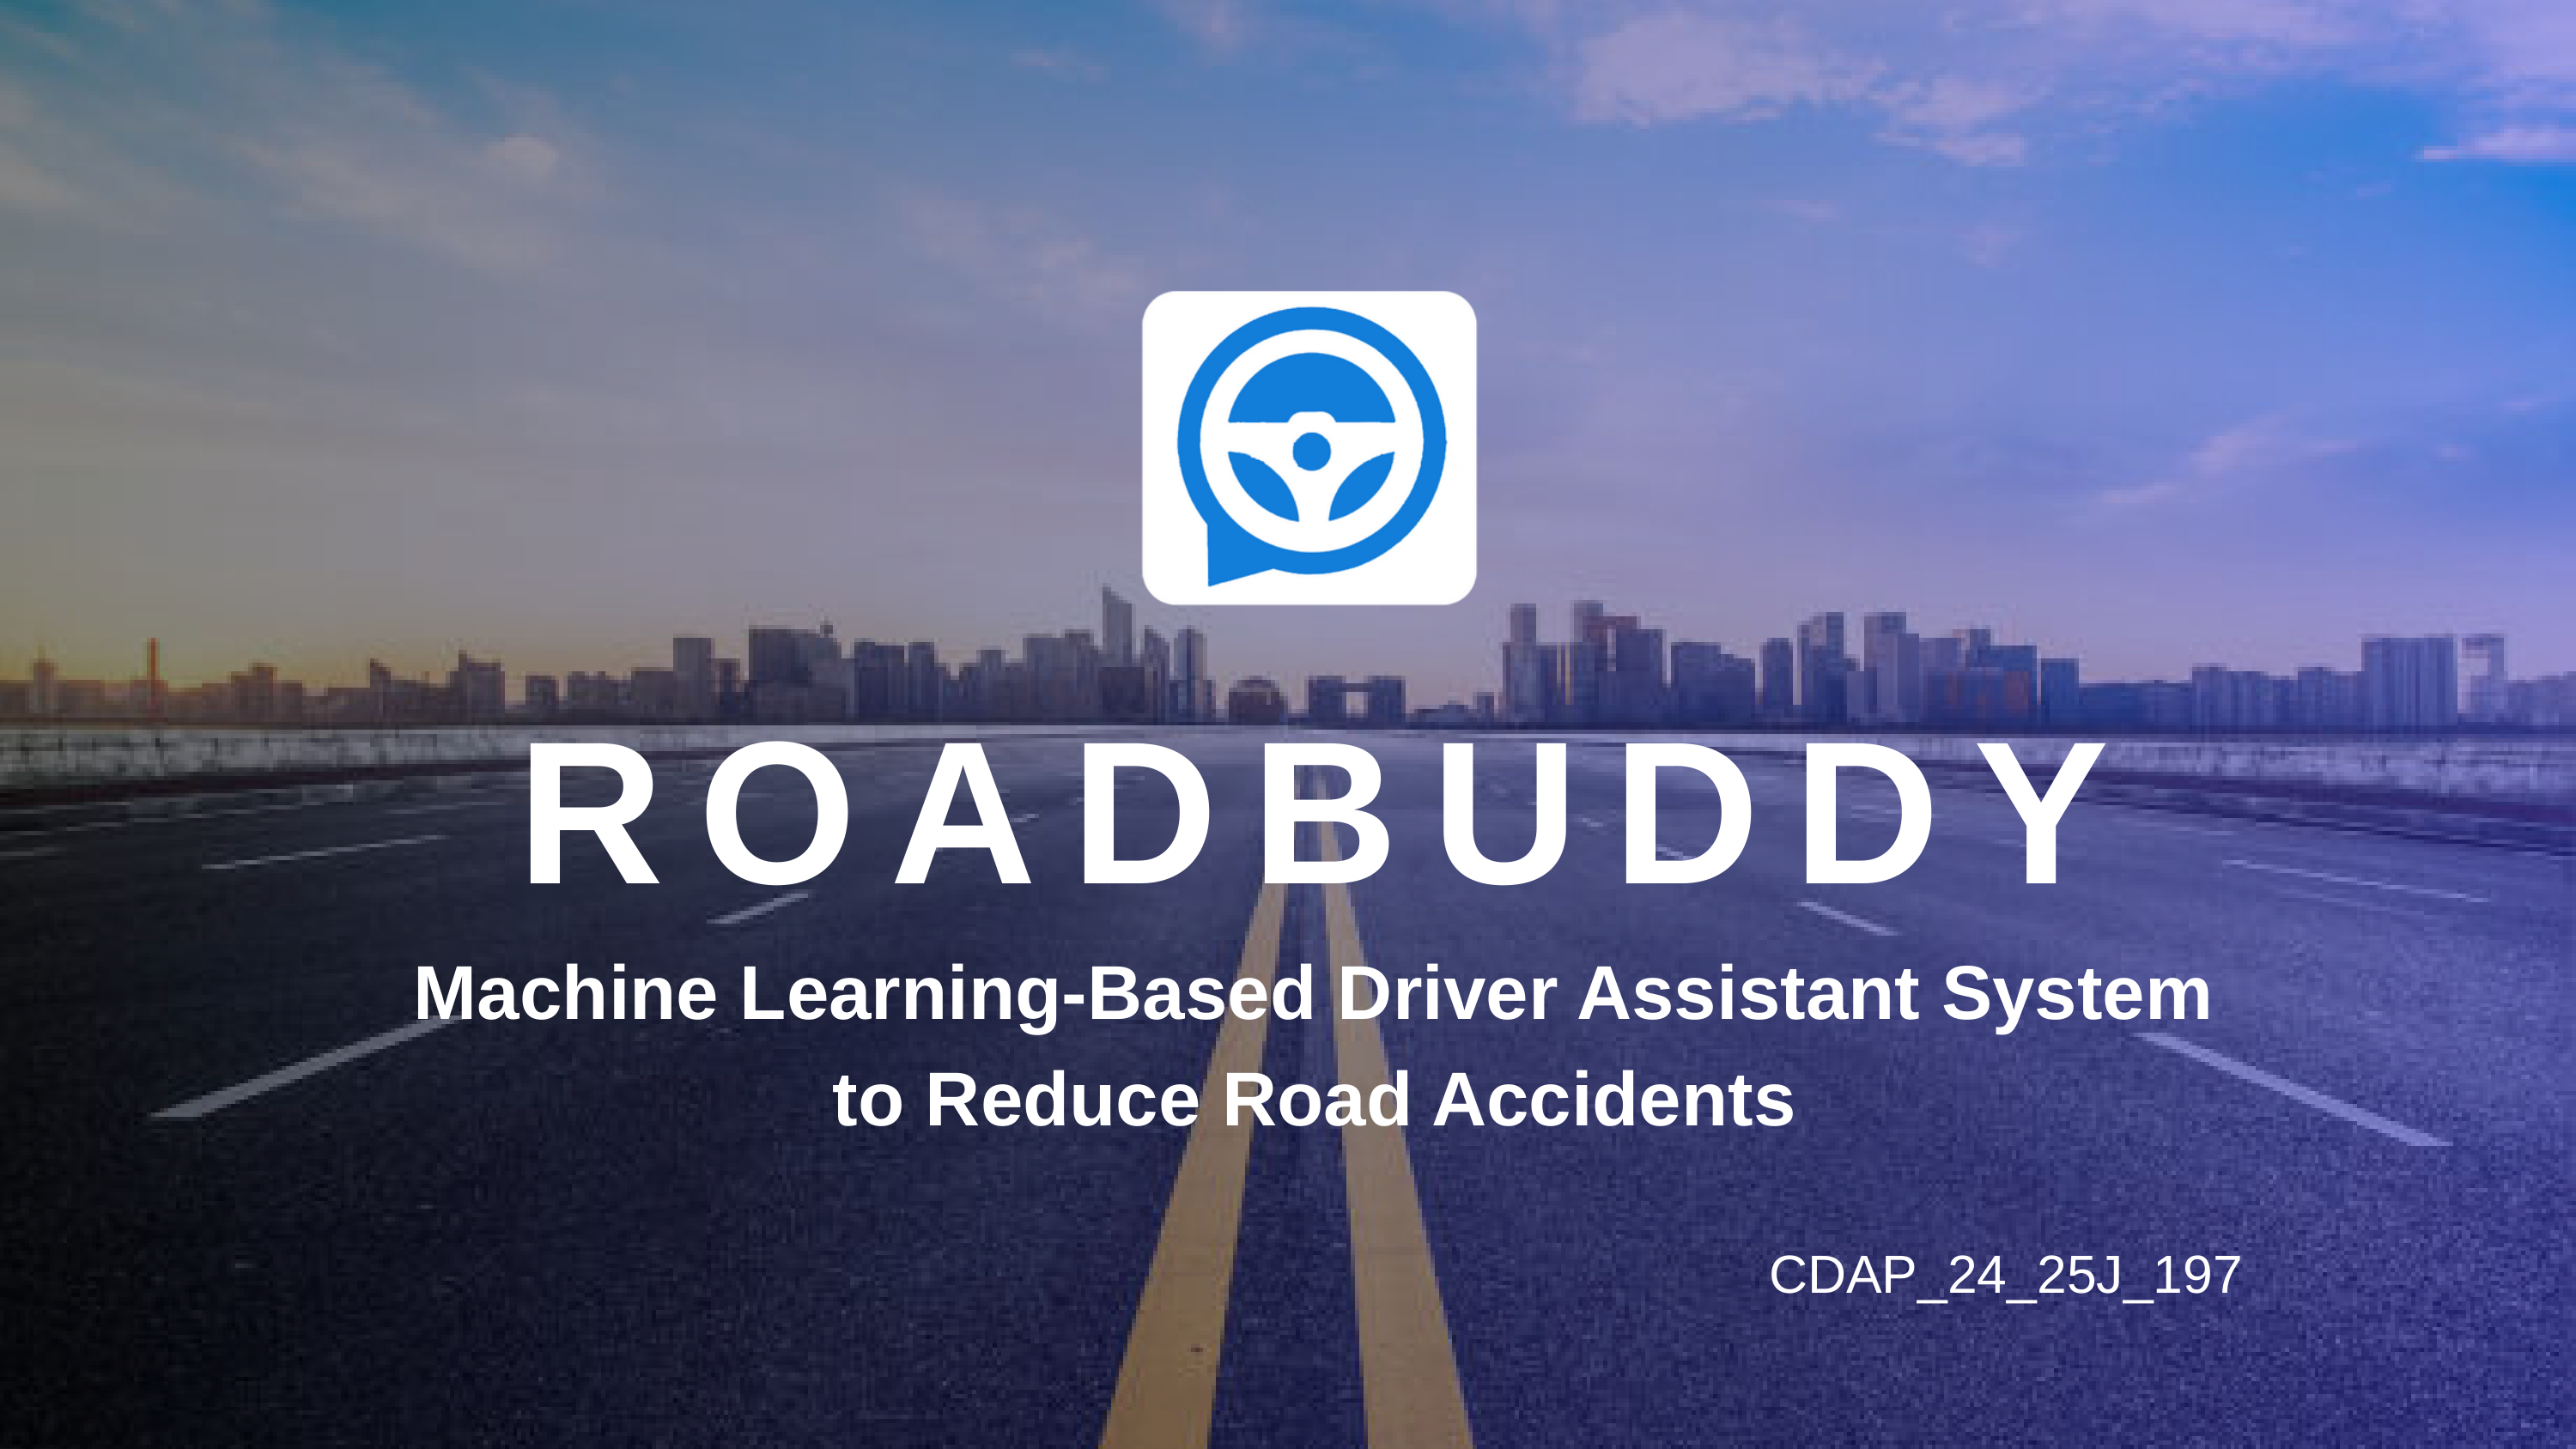

Machine Learning-Based Driver Assistant System
to Reduce Road Accidents

ROADBUDDY
CDAP_24_25J_197